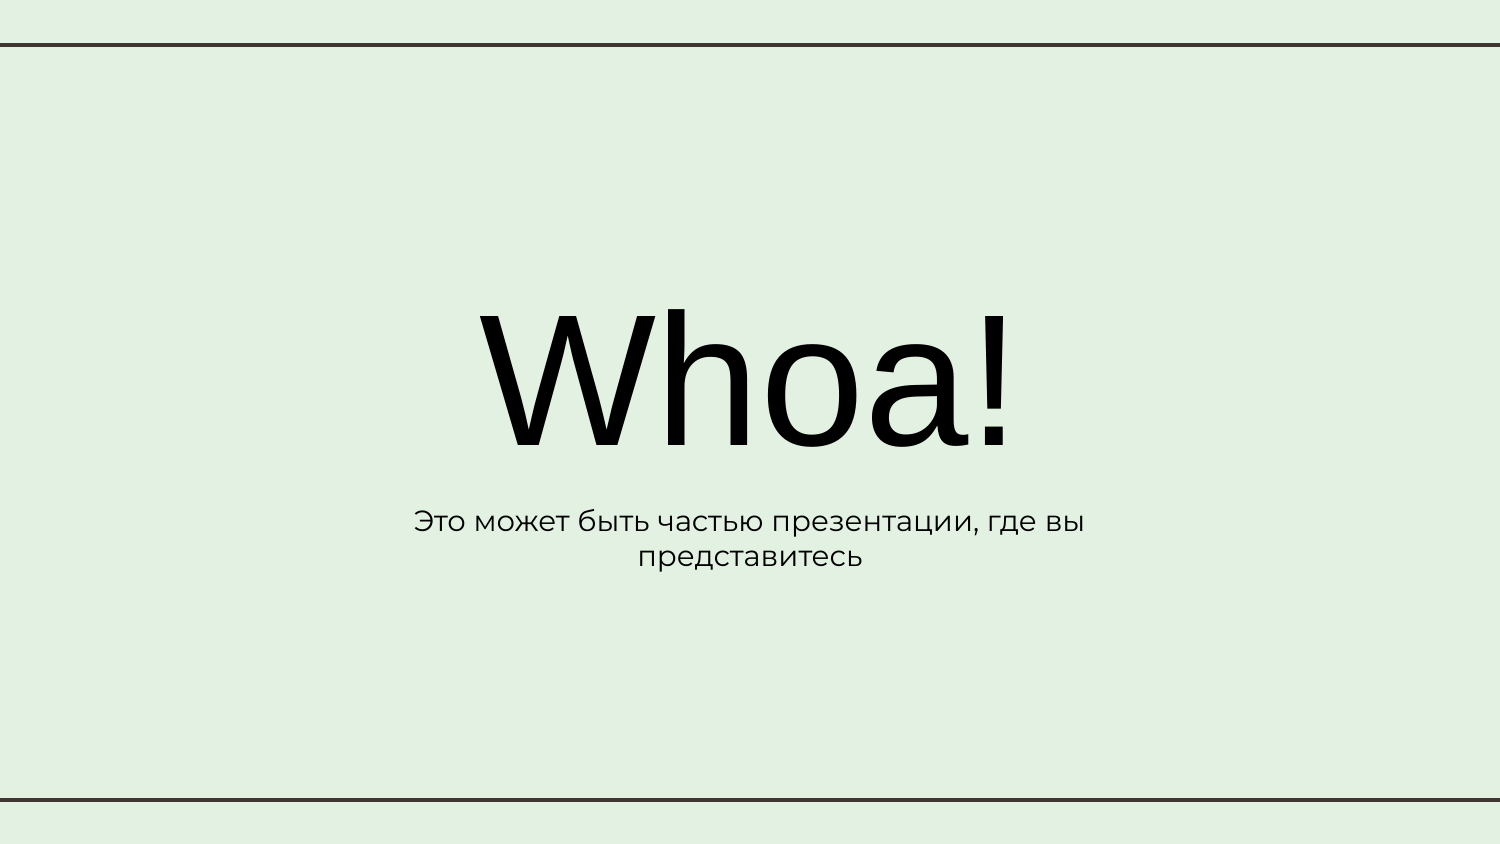

# Whoa!
Это может быть частью презентации, где вы представитесь